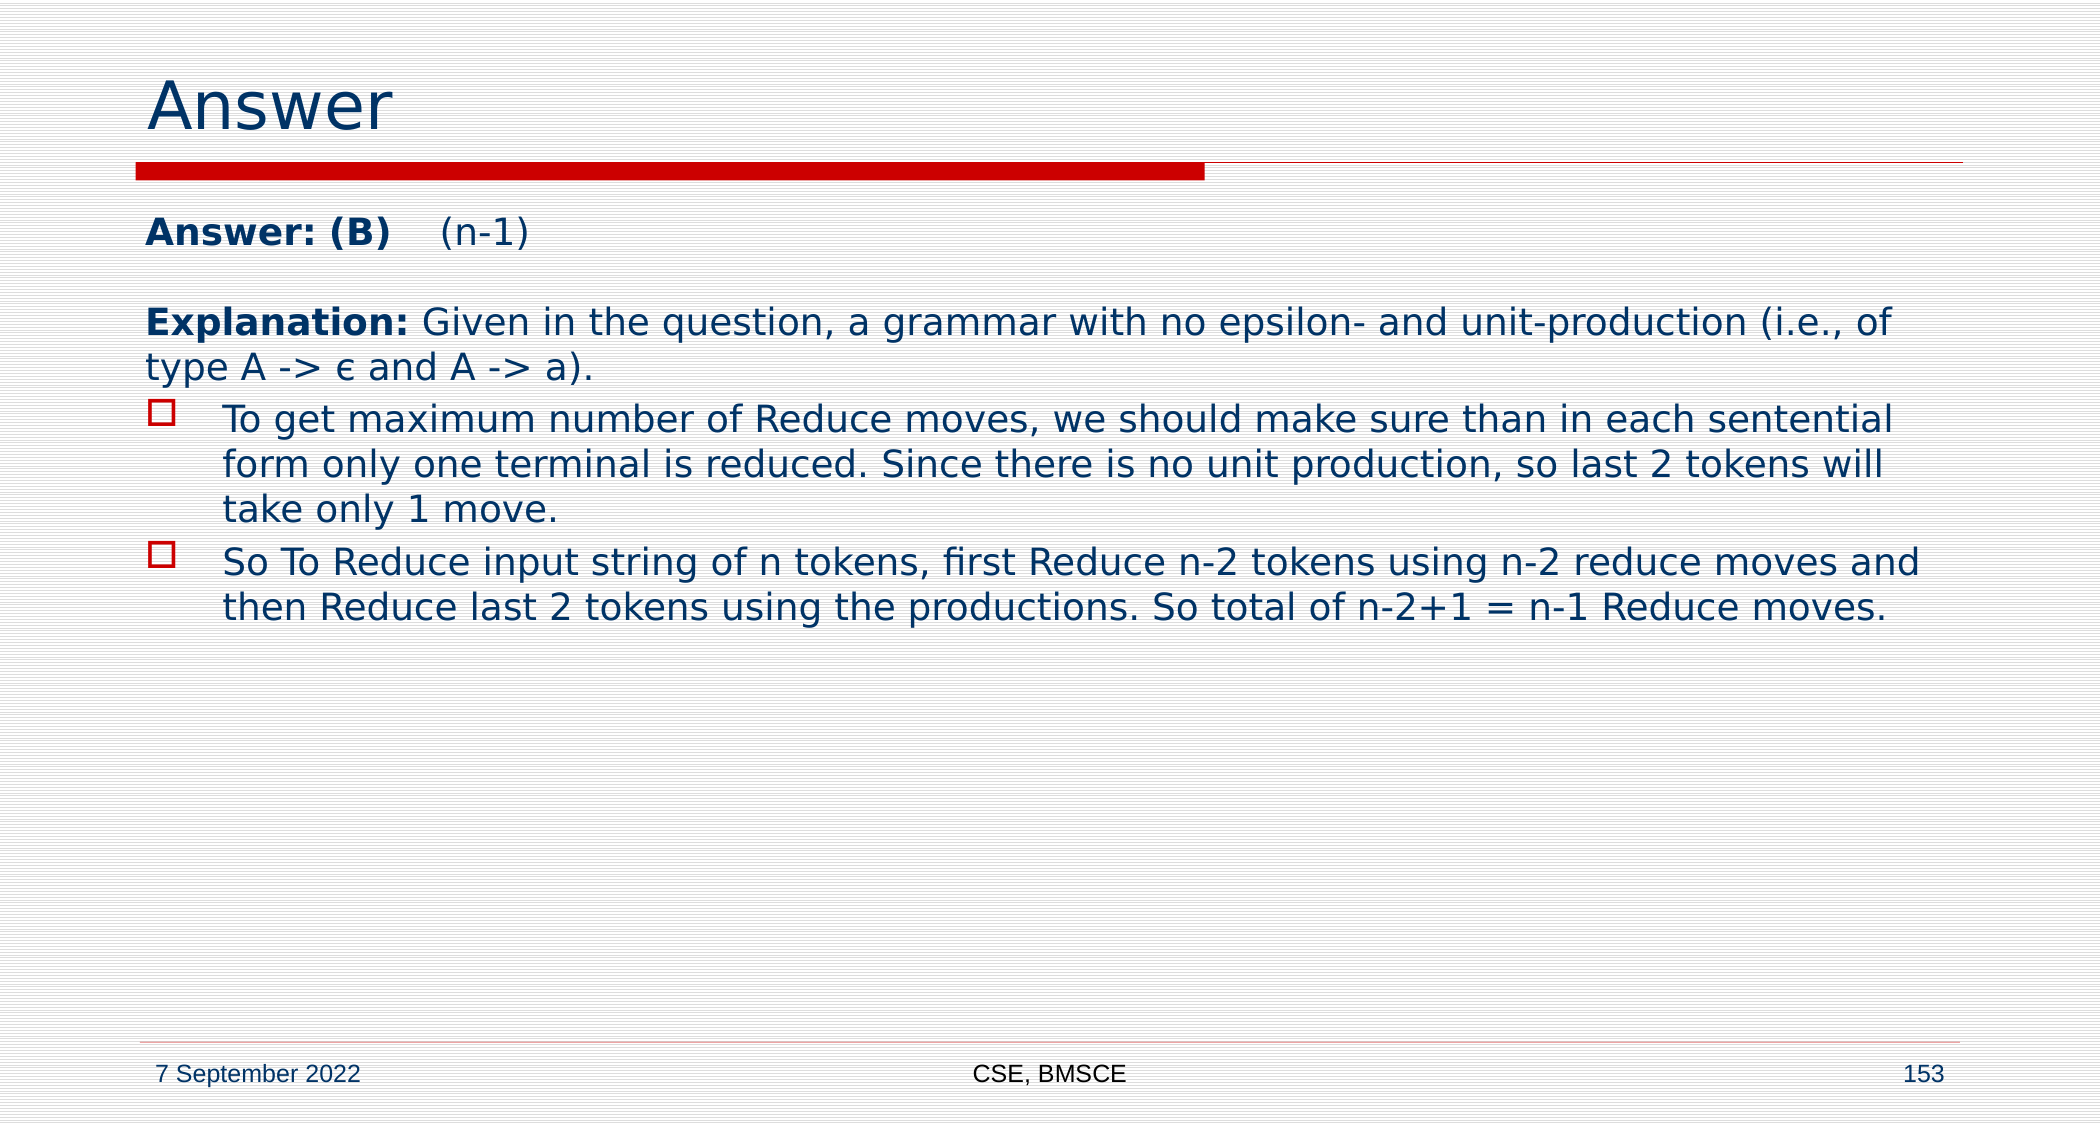

# Answer
Answer: (B)    (n-1)
Explanation: Given in the question, a grammar with no epsilon- and unit-production (i.e., of type A -> є and A -> a).
To get maximum number of Reduce moves, we should make sure than in each sentential form only one terminal is reduced. Since there is no unit production, so last 2 tokens will take only 1 move.
So To Reduce input string of n tokens, first Reduce n-2 tokens using n-2 reduce moves and then Reduce last 2 tokens using the productions. So total of n-2+1 = n-1 Reduce moves.

CSE, BMSCE
153
7 September 2022